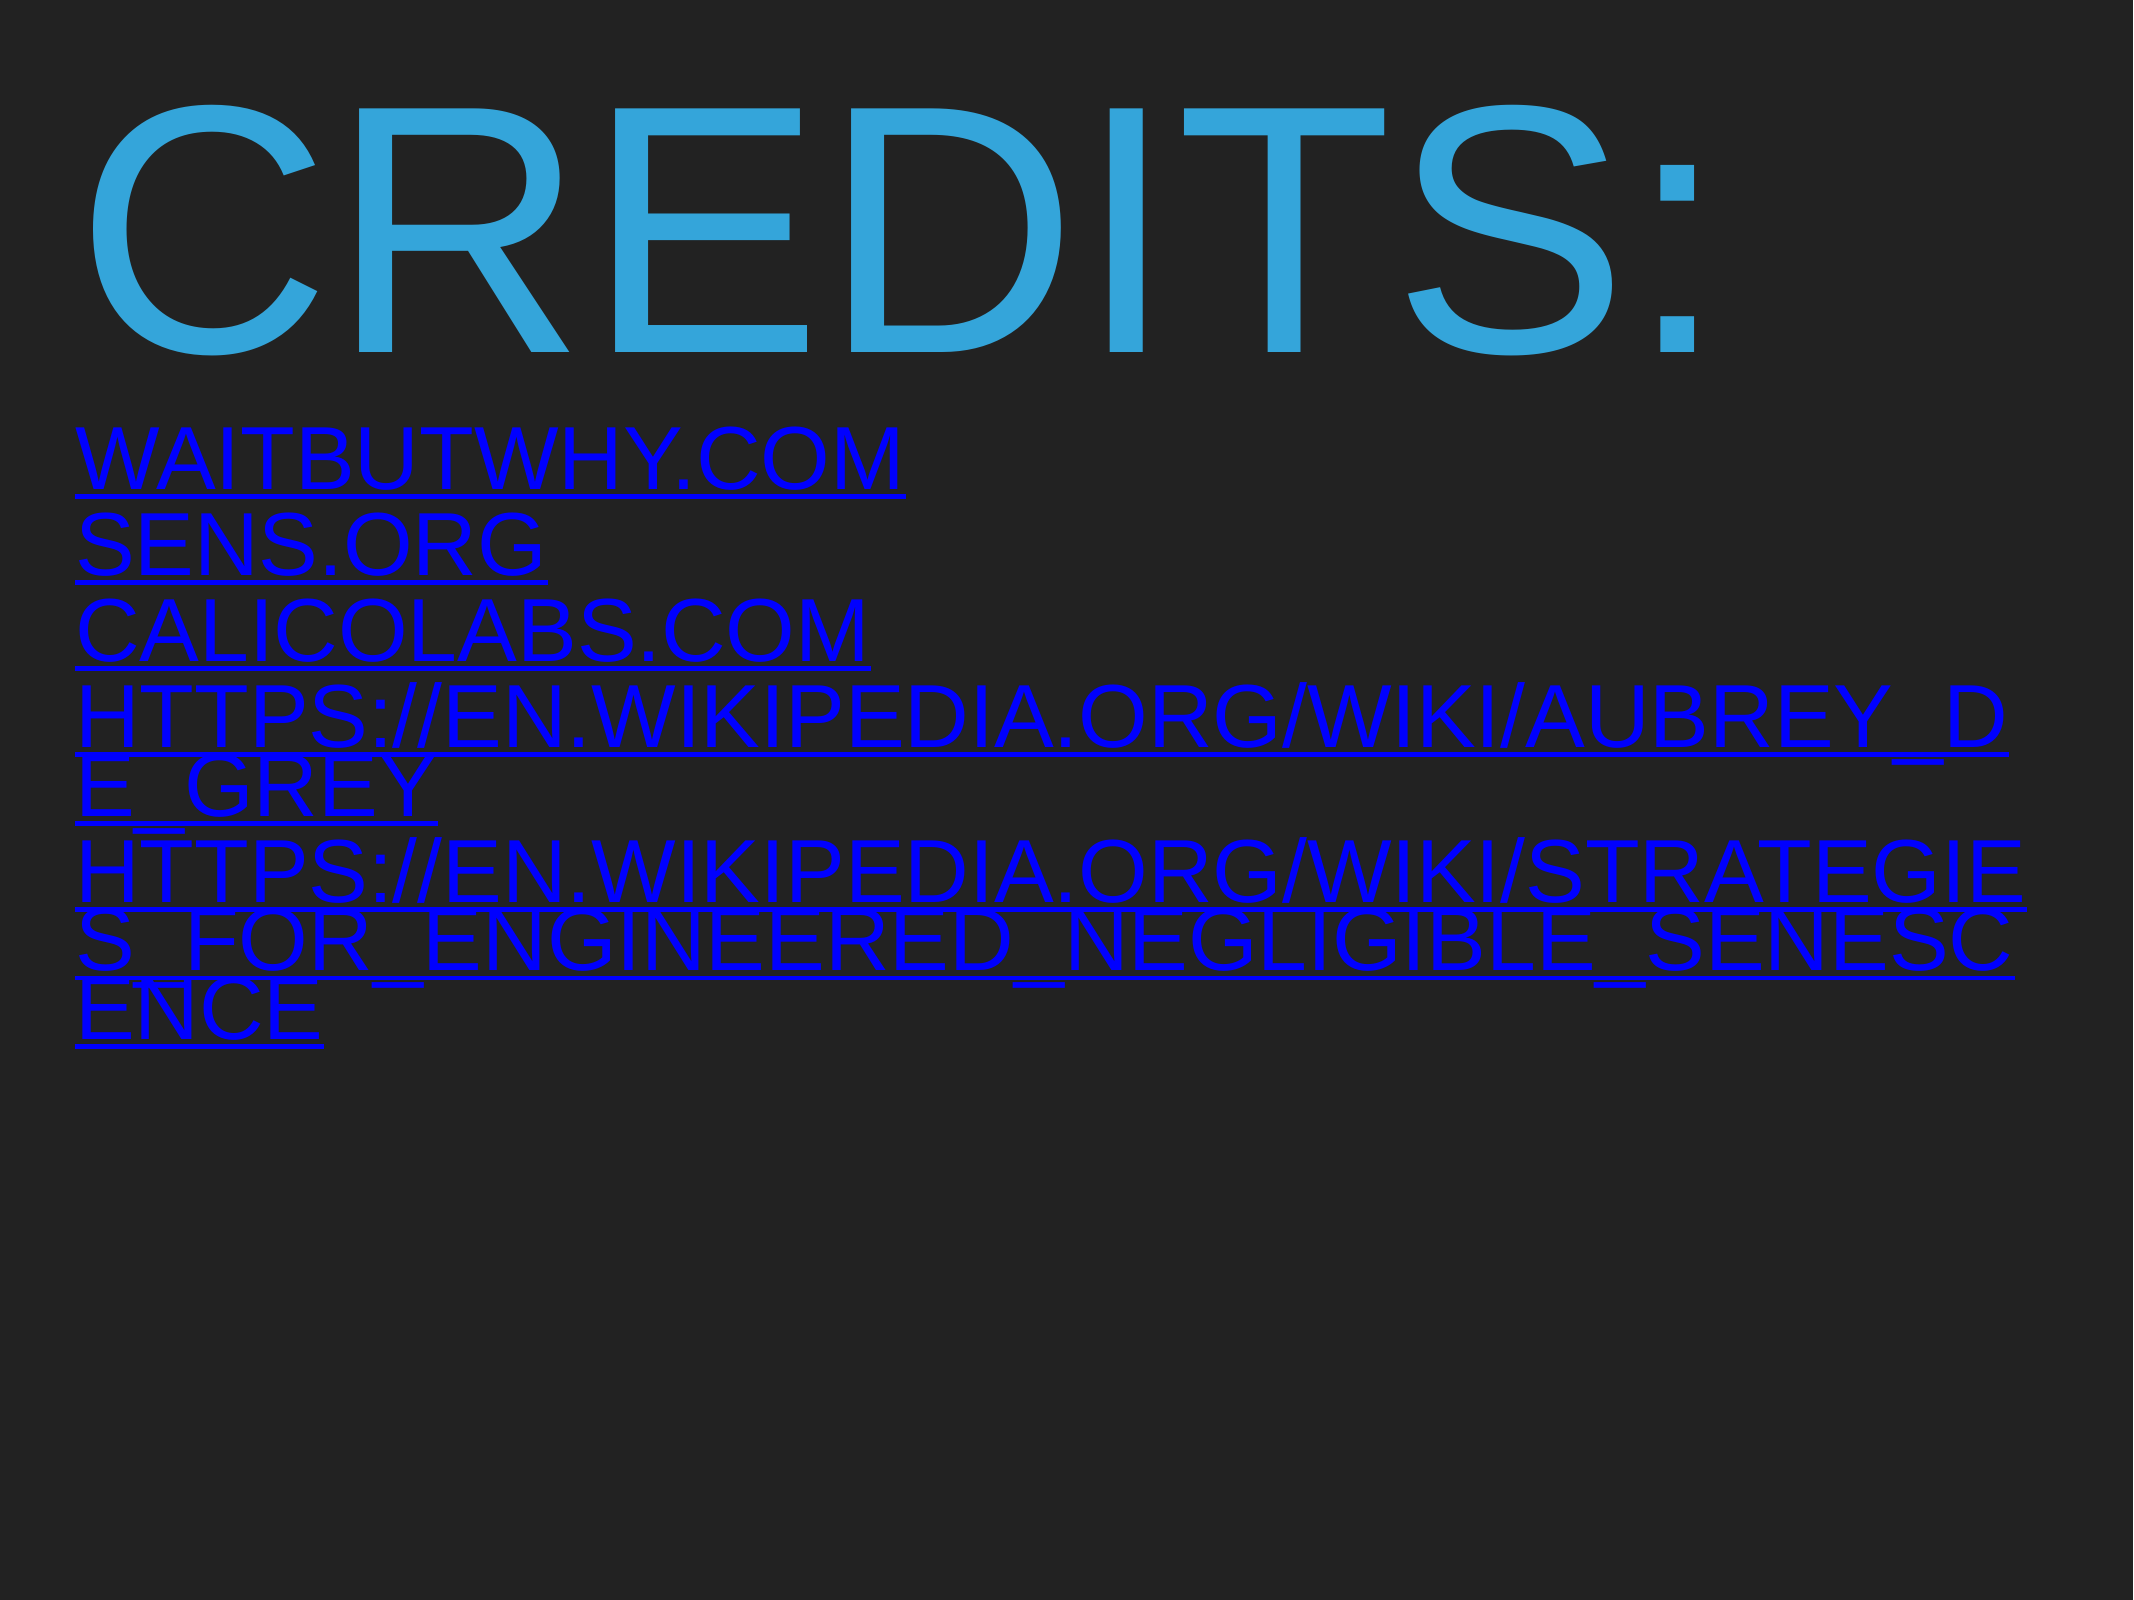

# Credits:
waitbutwhy.com
sens.org
calicolabs.com
https://en.wikipedia.org/wiki/Aubrey_de_Grey
https://en.wikipedia.org/wiki/Strategies_for_Engineered_Negligible_Senescence